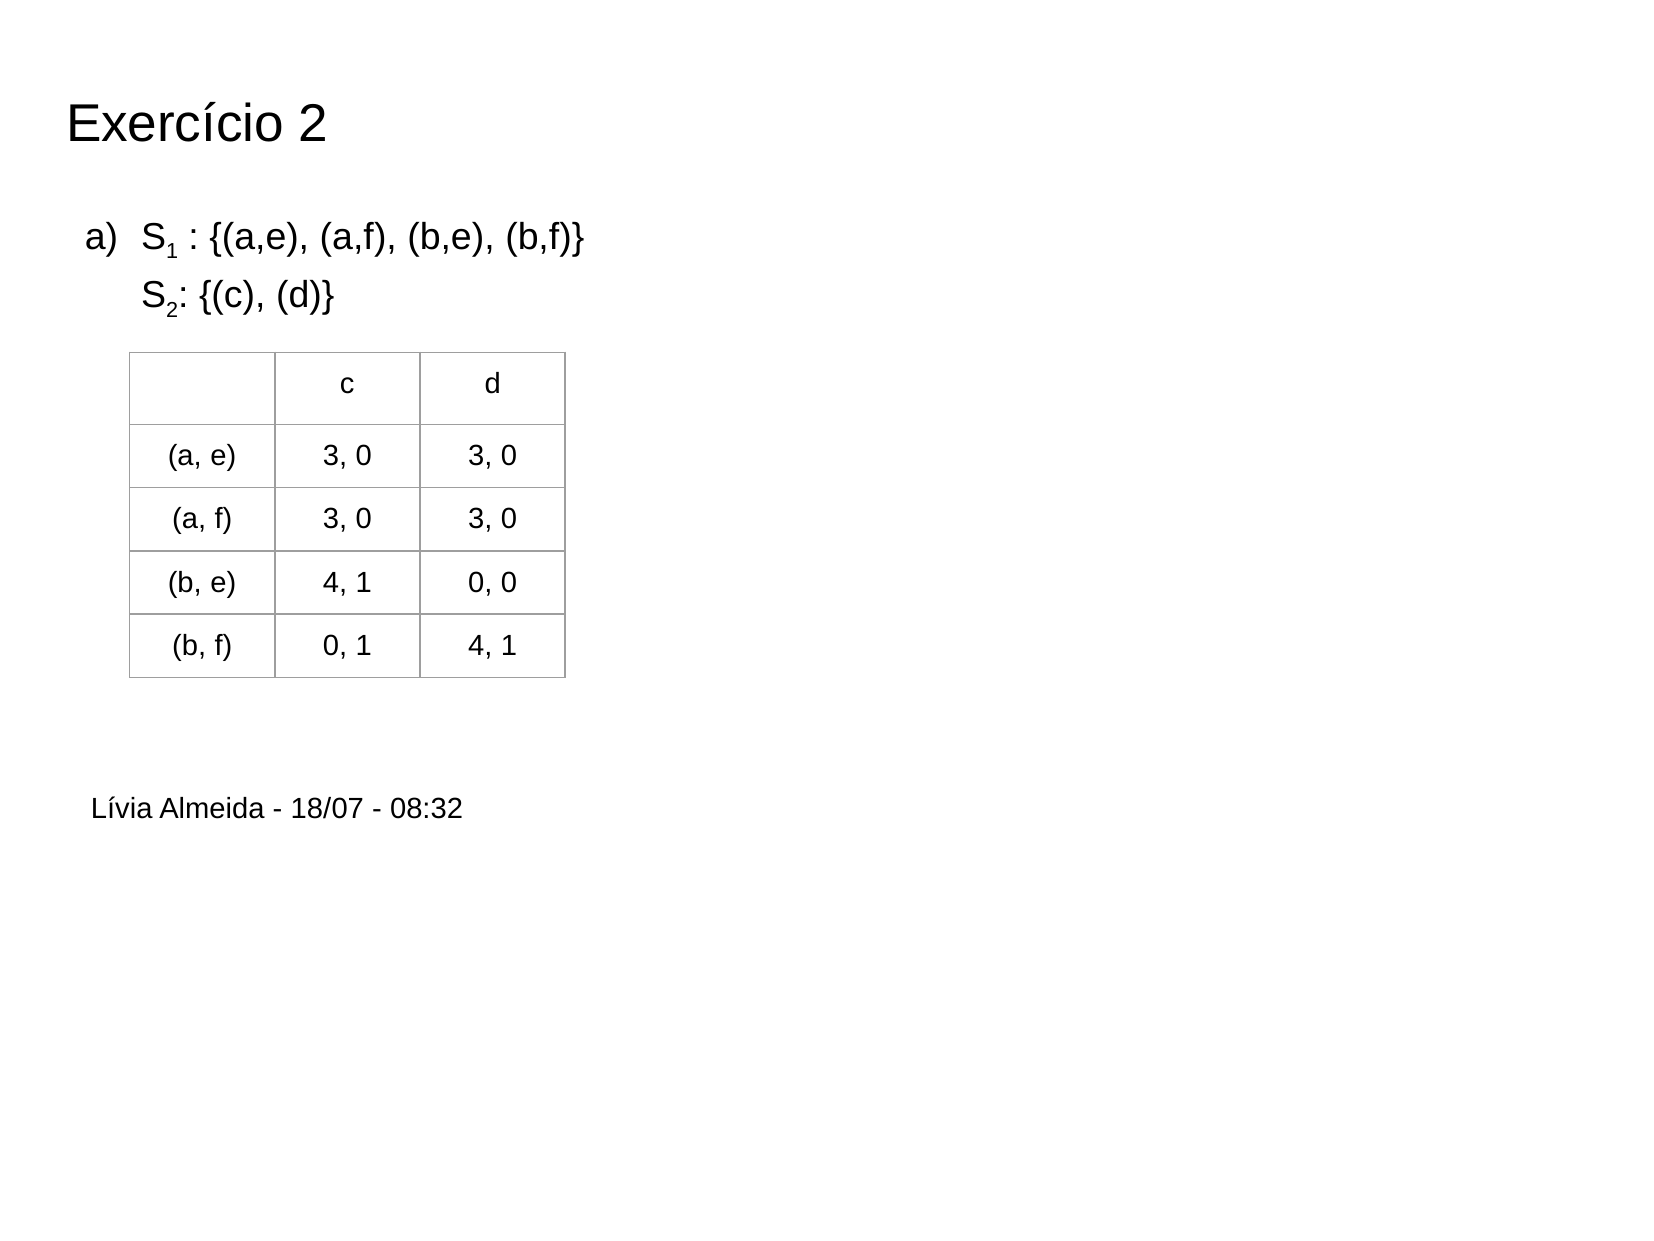

Exercício 2
S1 : {(a,e), (a,f), (b,e), (b,f)}
S2: {(c), (d)}

|  | c | d |
| --- | --- | --- |
| (a, e) | 3, 0 | 3, 0 |
| (a, f) | 3, 0 | 3, 0 |
| (b, e) | 4, 1 | 0, 0 |
| (b, f) | 0, 1 | 4, 1 |
Lívia Almeida - 18/07 - 08:32